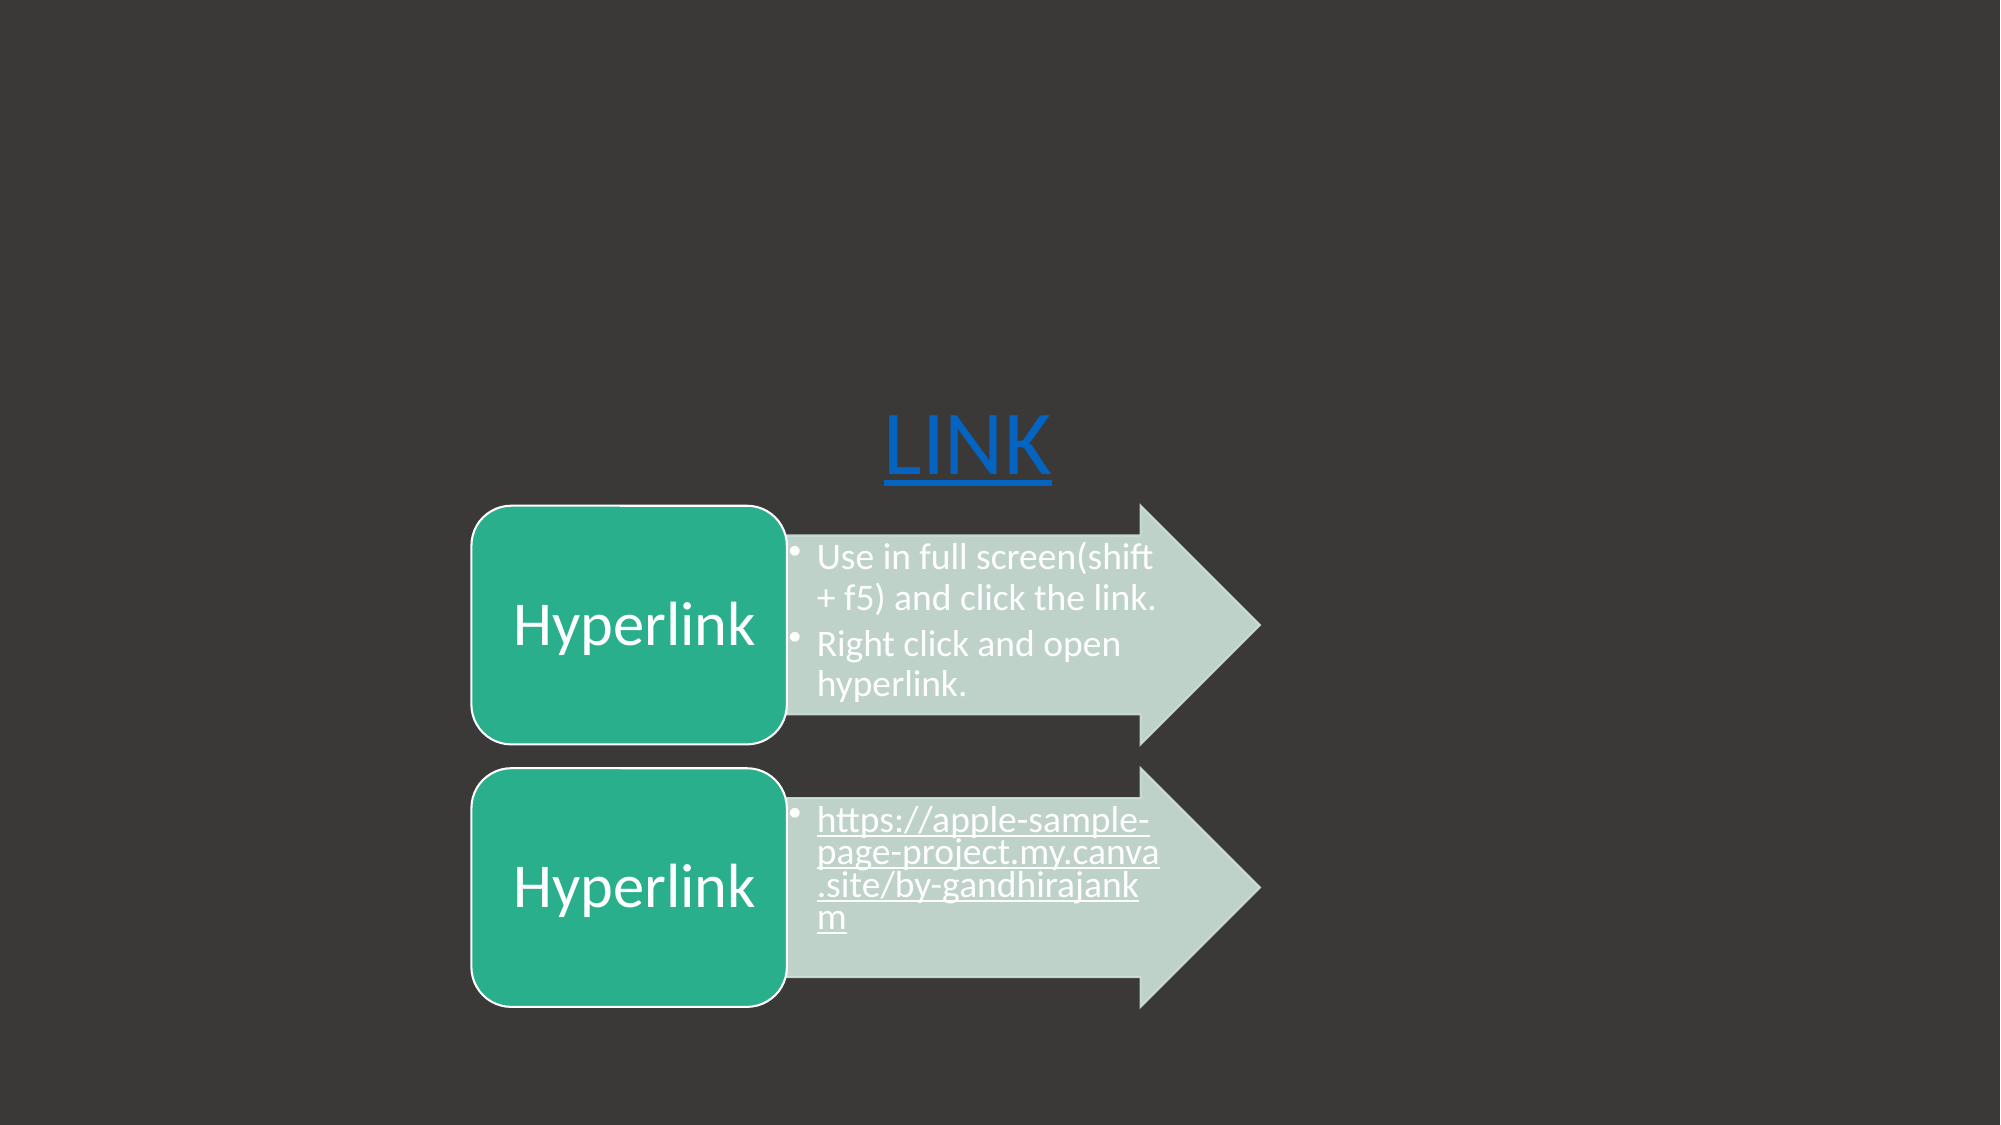

# LINK
Use in full screen(shift + f5) and click the link.
Right click and open hyperlink.
Hyperlink
https://apple-sample-page-project.my.canva.site/by-gandhirajankm

Hyperlink